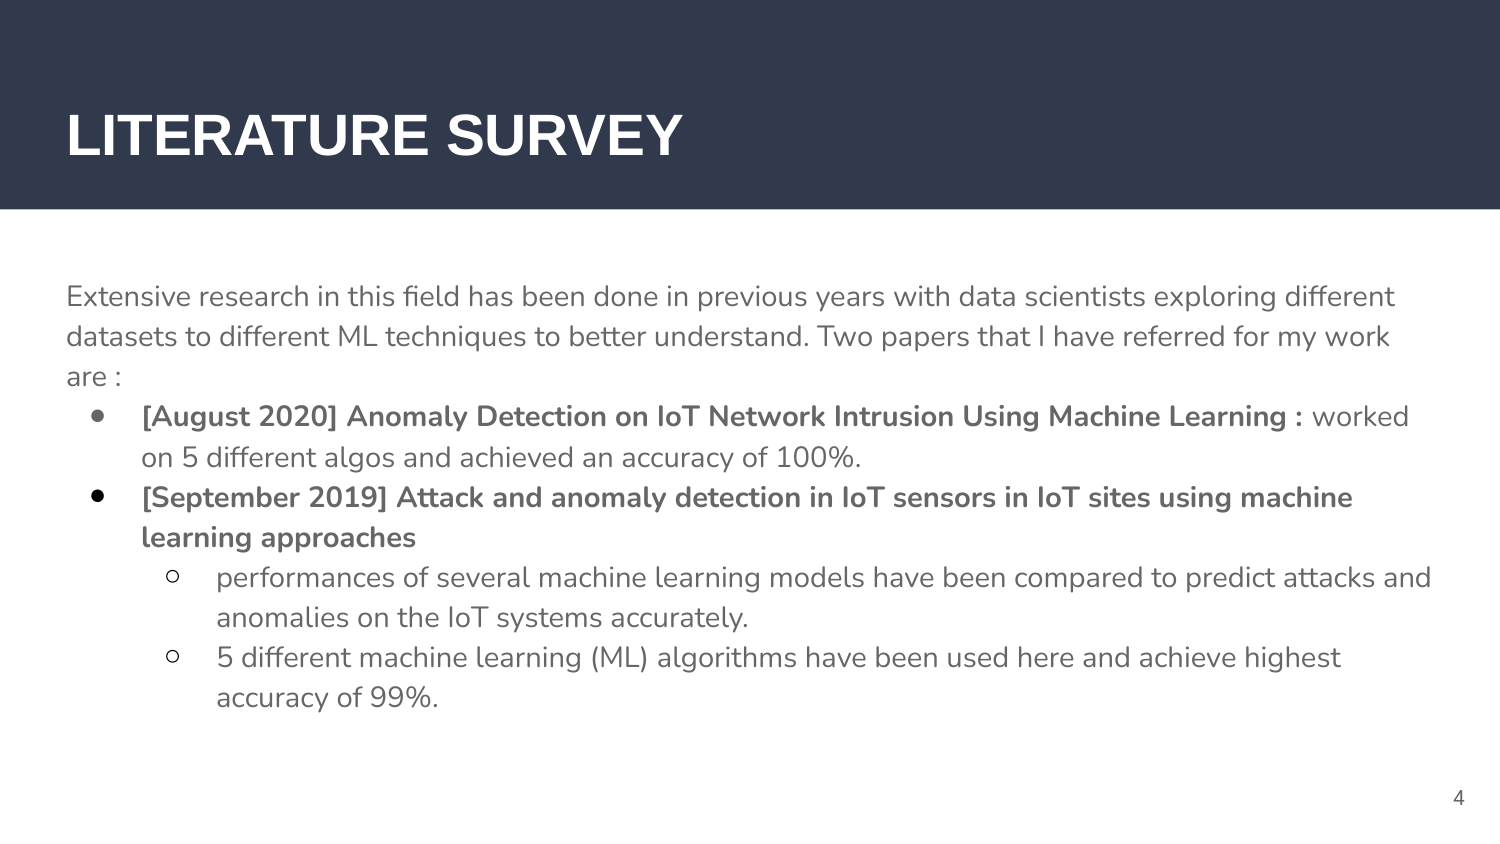

# LITERATURE SURVEY
Extensive research in this field has been done in previous years with data scientists exploring different datasets to different ML techniques to better understand. Two papers that I have referred for my work are :
[August 2020] Anomaly Detection on IoT Network Intrusion Using Machine Learning : worked on 5 different algos and achieved an accuracy of 100%.
[September 2019] Attack and anomaly detection in IoT sensors in IoT sites using machine learning approaches
performances of several machine learning models have been compared to predict attacks and anomalies on the IoT systems accurately.
5 different machine learning (ML) algorithms have been used here and achieve highest accuracy of 99%.
4